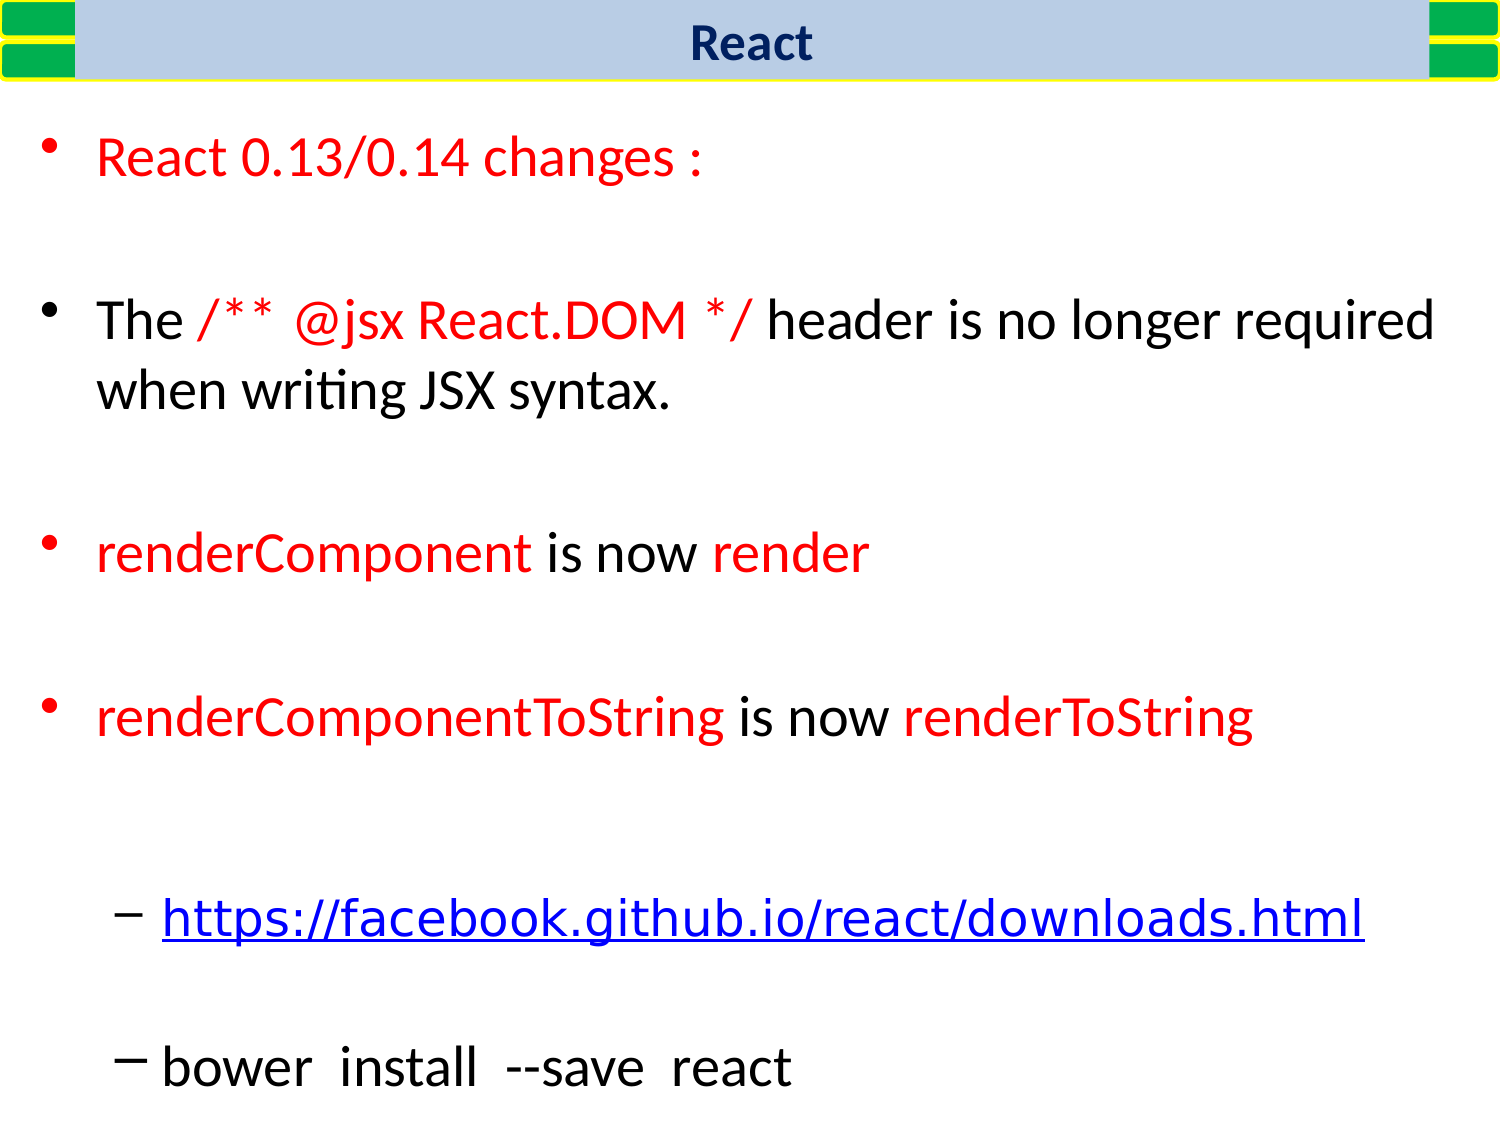

React

React 0.13/0.14 changes :

The /** @jsx React.DOM */ header is no longer required when writing JSX syntax.

renderComponent is now render

renderComponentToString is now renderToString

https://facebook.github.io/react/downloads.html

bower  install  --save  react